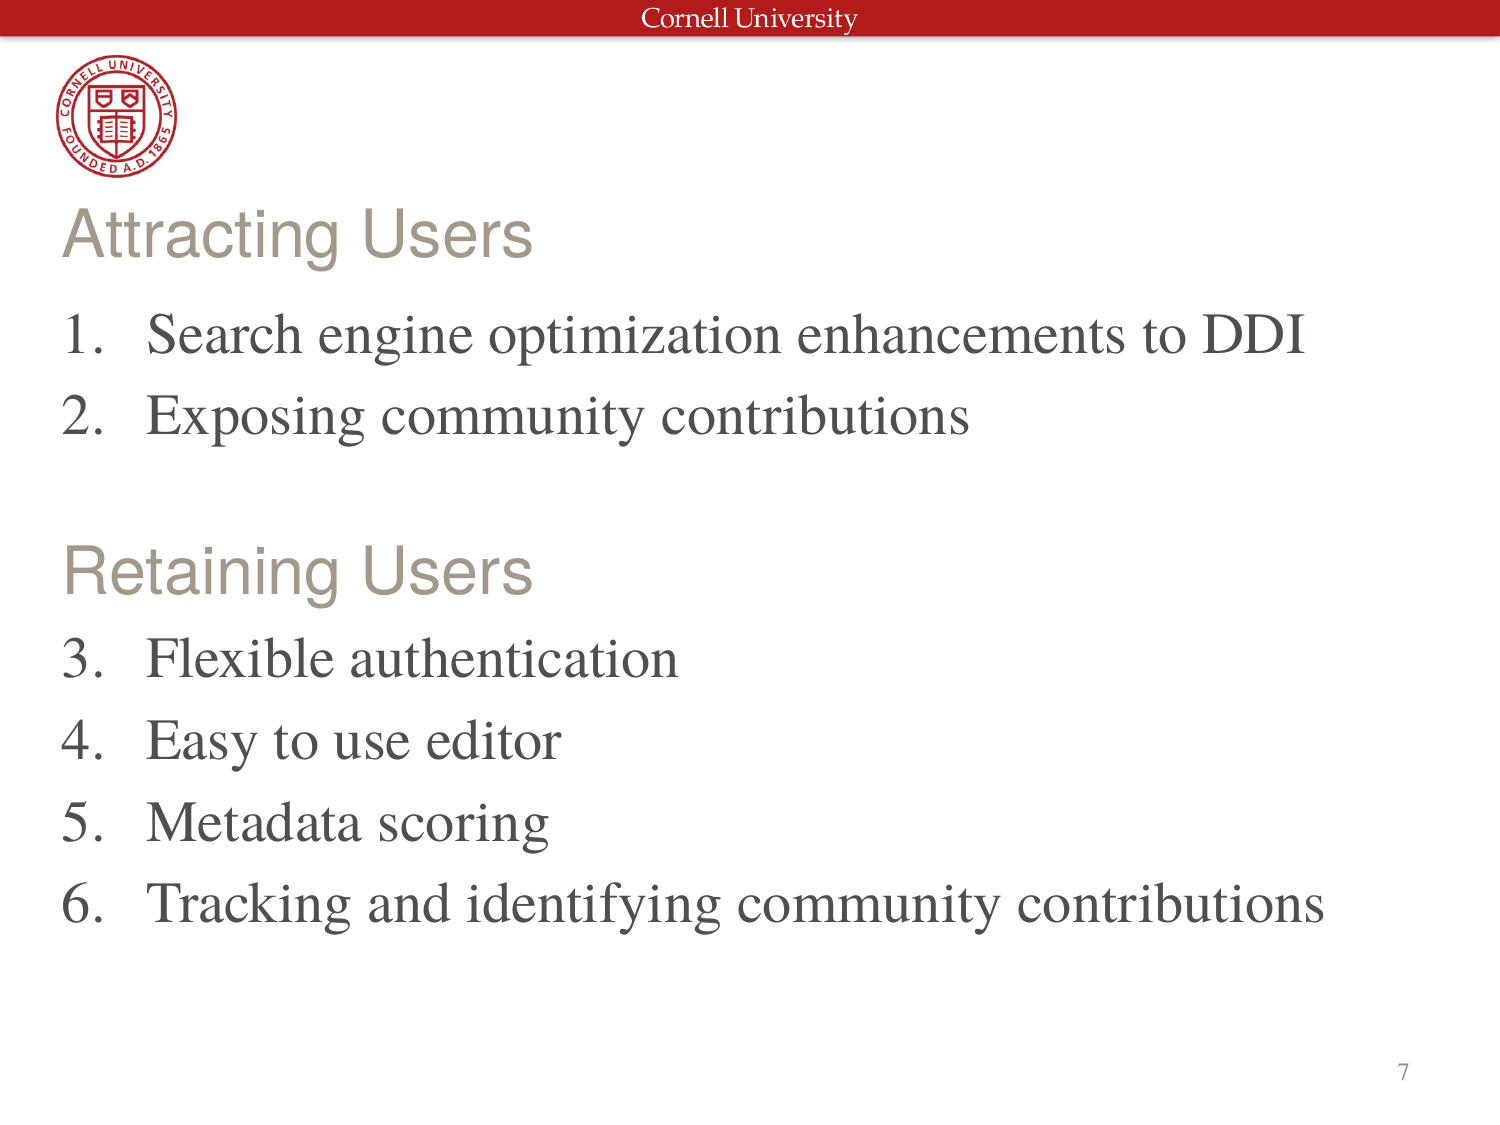

# Attracting Users
Search engine optimization enhancements to DDI
Exposing community contributions

Retaining Users
Flexible authentication
Easy to use editor
Metadata scoring
Tracking and identifying community contributions

7